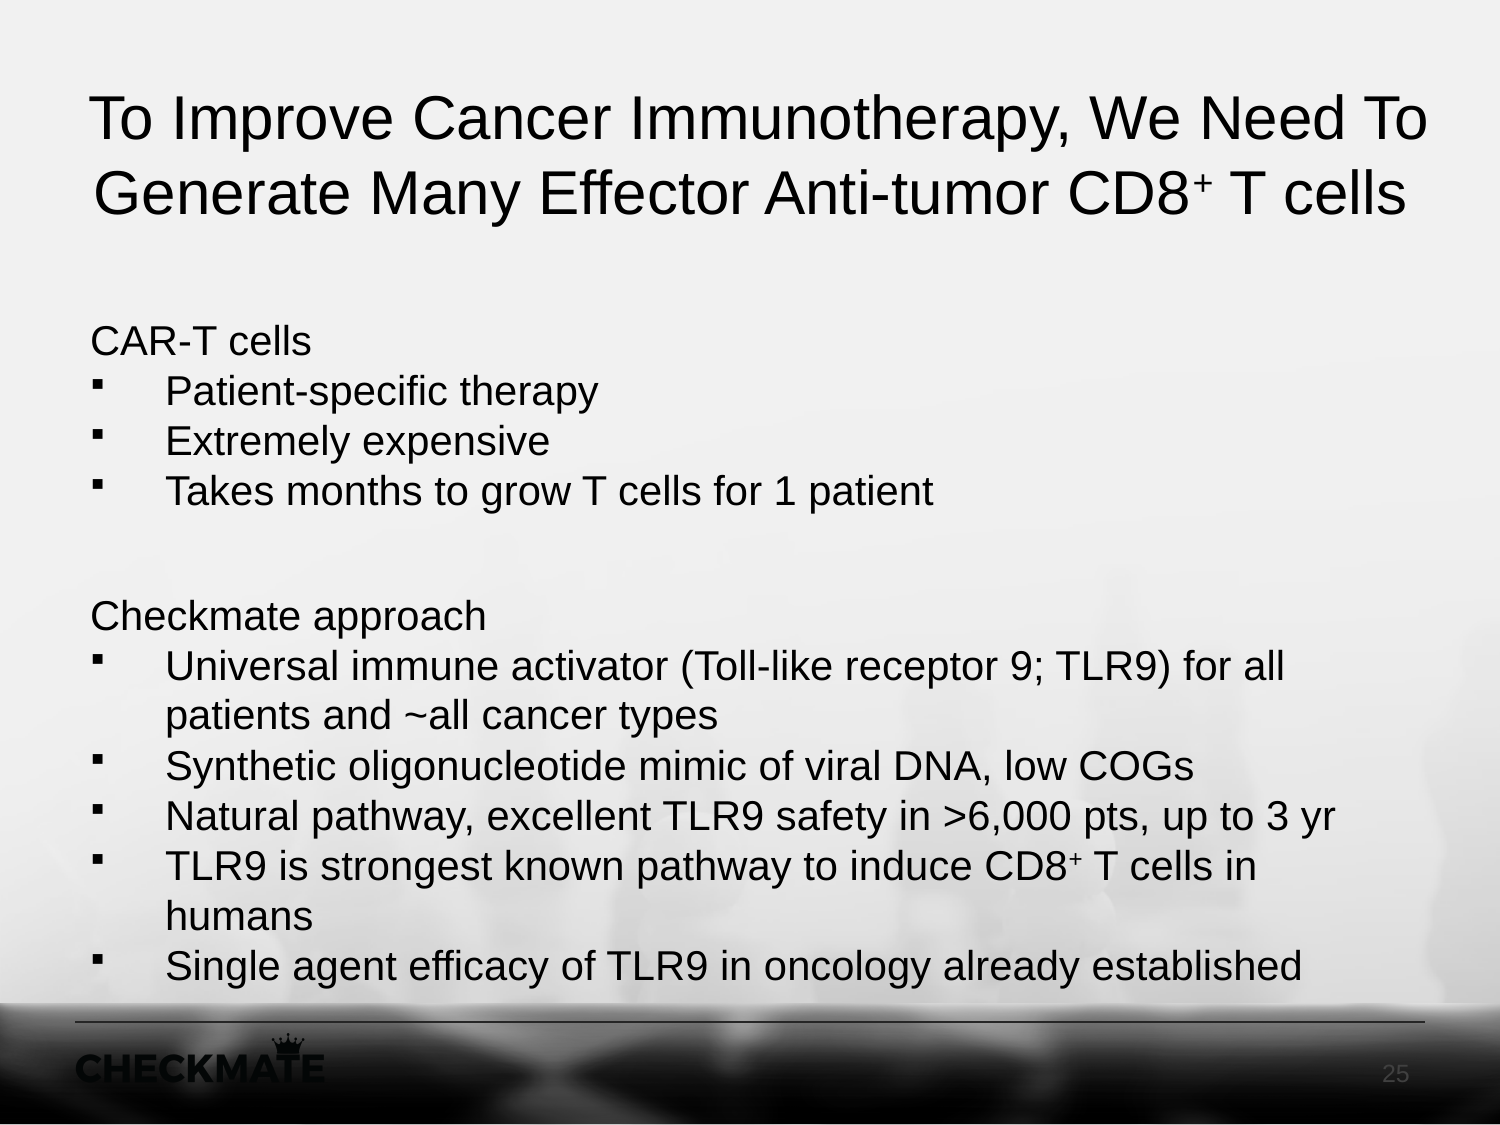

# To Improve Cancer Immunotherapy, We Need To Generate Many Effector Anti-tumor CD8+ T cells
CAR-T cells
Patient-specific therapy
Extremely expensive
Takes months to grow T cells for 1 patient

Checkmate approach
Universal immune activator (Toll-like receptor 9; TLR9) for all patients and ~all cancer types
Synthetic oligonucleotide mimic of viral DNA, low COGs
Natural pathway, excellent TLR9 safety in >6,000 pts, up to 3 yr
TLR9 is strongest known pathway to induce CD8+ T cells in humans
Single agent efficacy of TLR9 in oncology already established
25